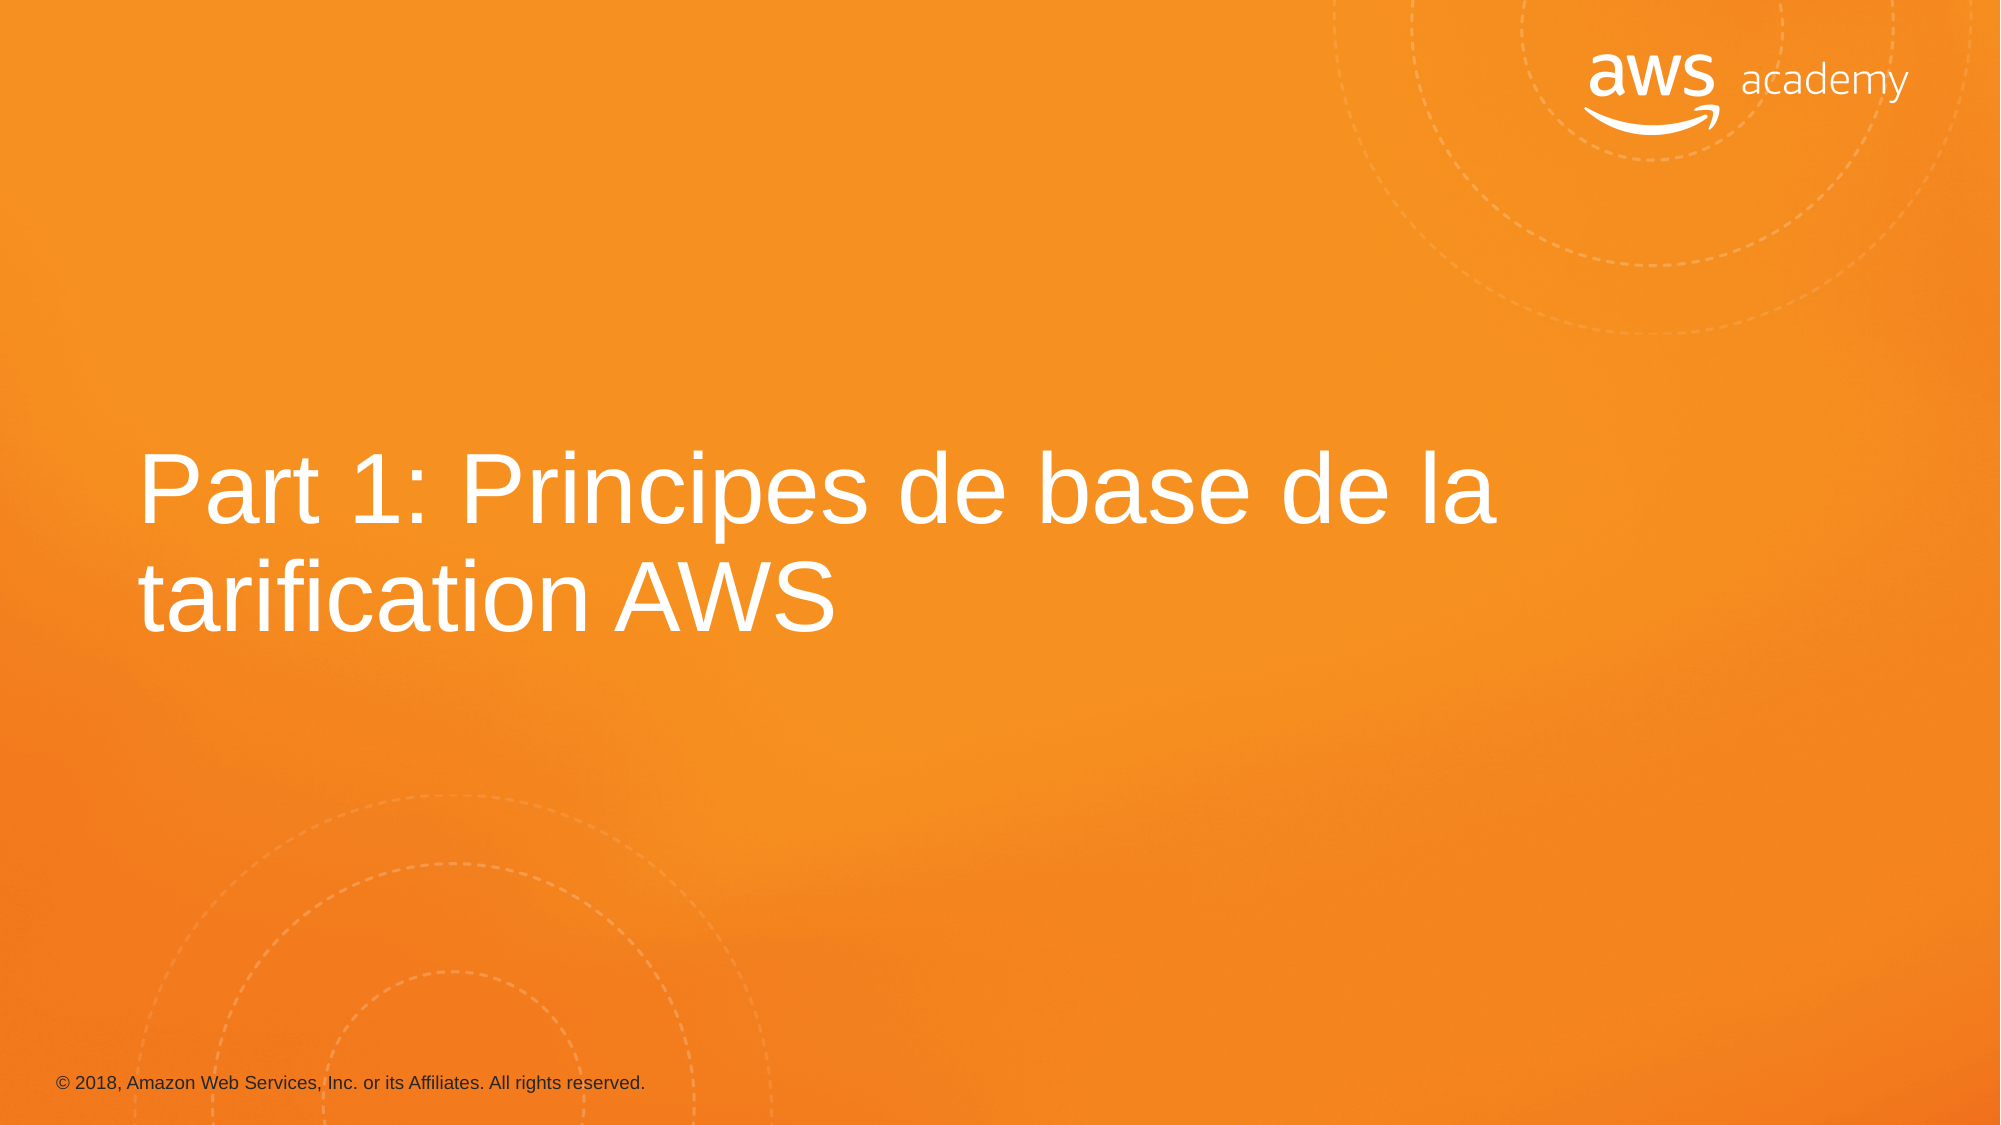

# Part 1: Principes de base de la tarification AWS